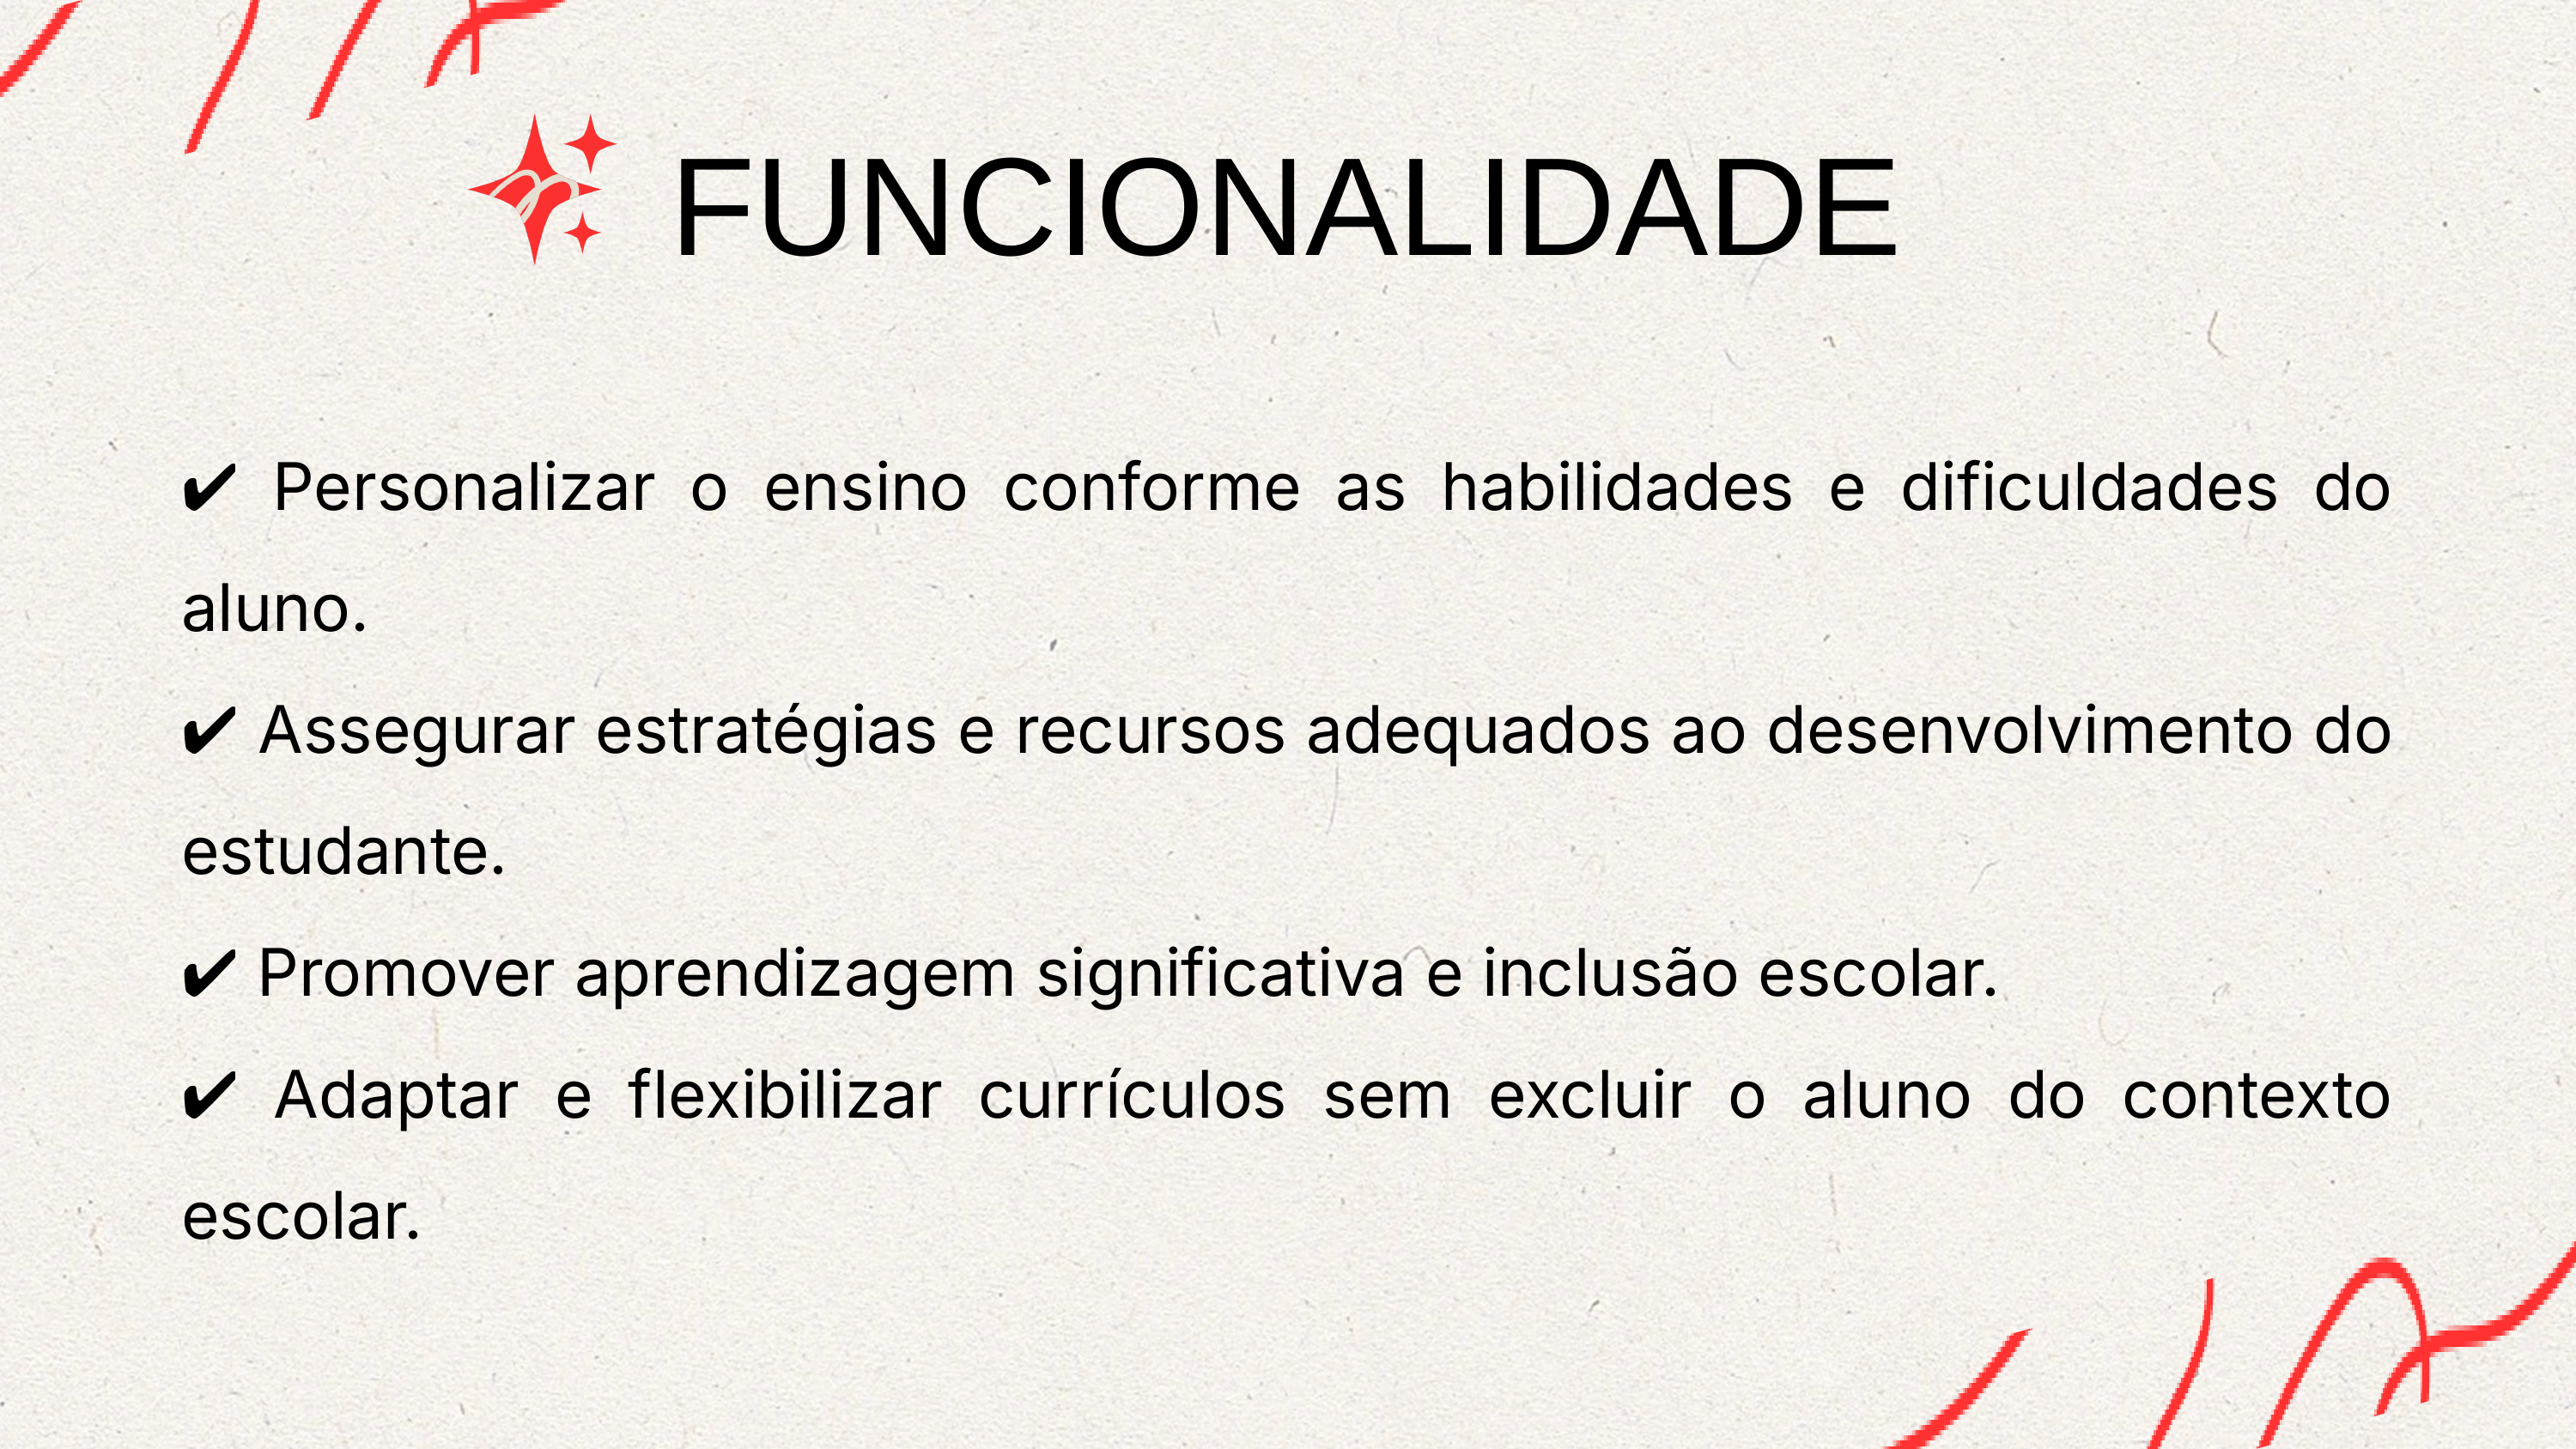

FUNCIONALIDADE

✔ Personalizar o ensino conforme as habilidades e dificuldades do aluno.
✔ Assegurar estratégias e recursos adequados ao desenvolvimento do estudante.
✔ Promover aprendizagem significativa e inclusão escolar.
✔ Adaptar e flexibilizar currículos sem excluir o aluno do contexto escolar.